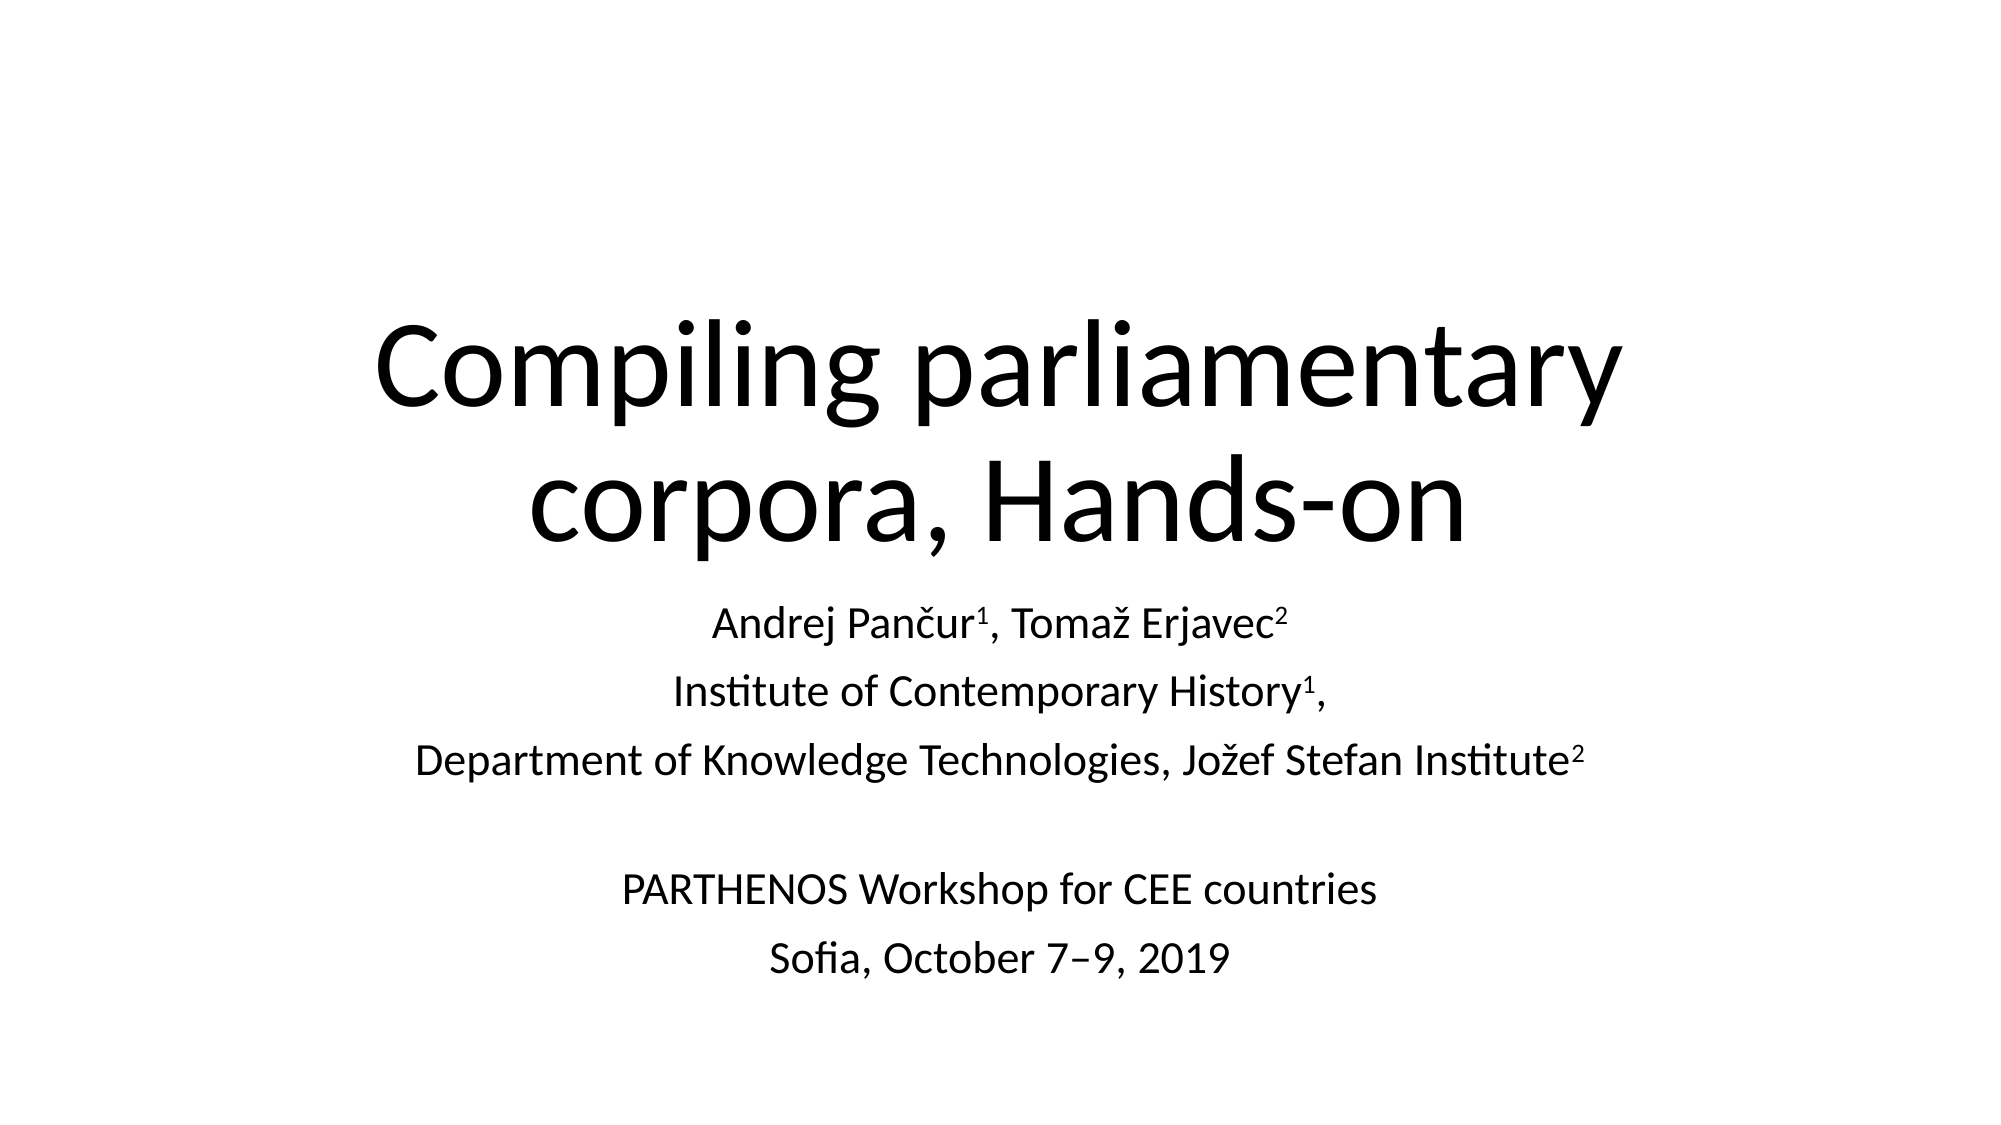

# Compiling parliamentary corpora, Hands-on
Andrej Pančur1, Tomaž Erjavec2
Institute of Contemporary History1,
Department of Knowledge Technologies, Jožef Stefan Institute2

PARTHENOS Workshop for CEE countries
Sofia, October 7–9, 2019